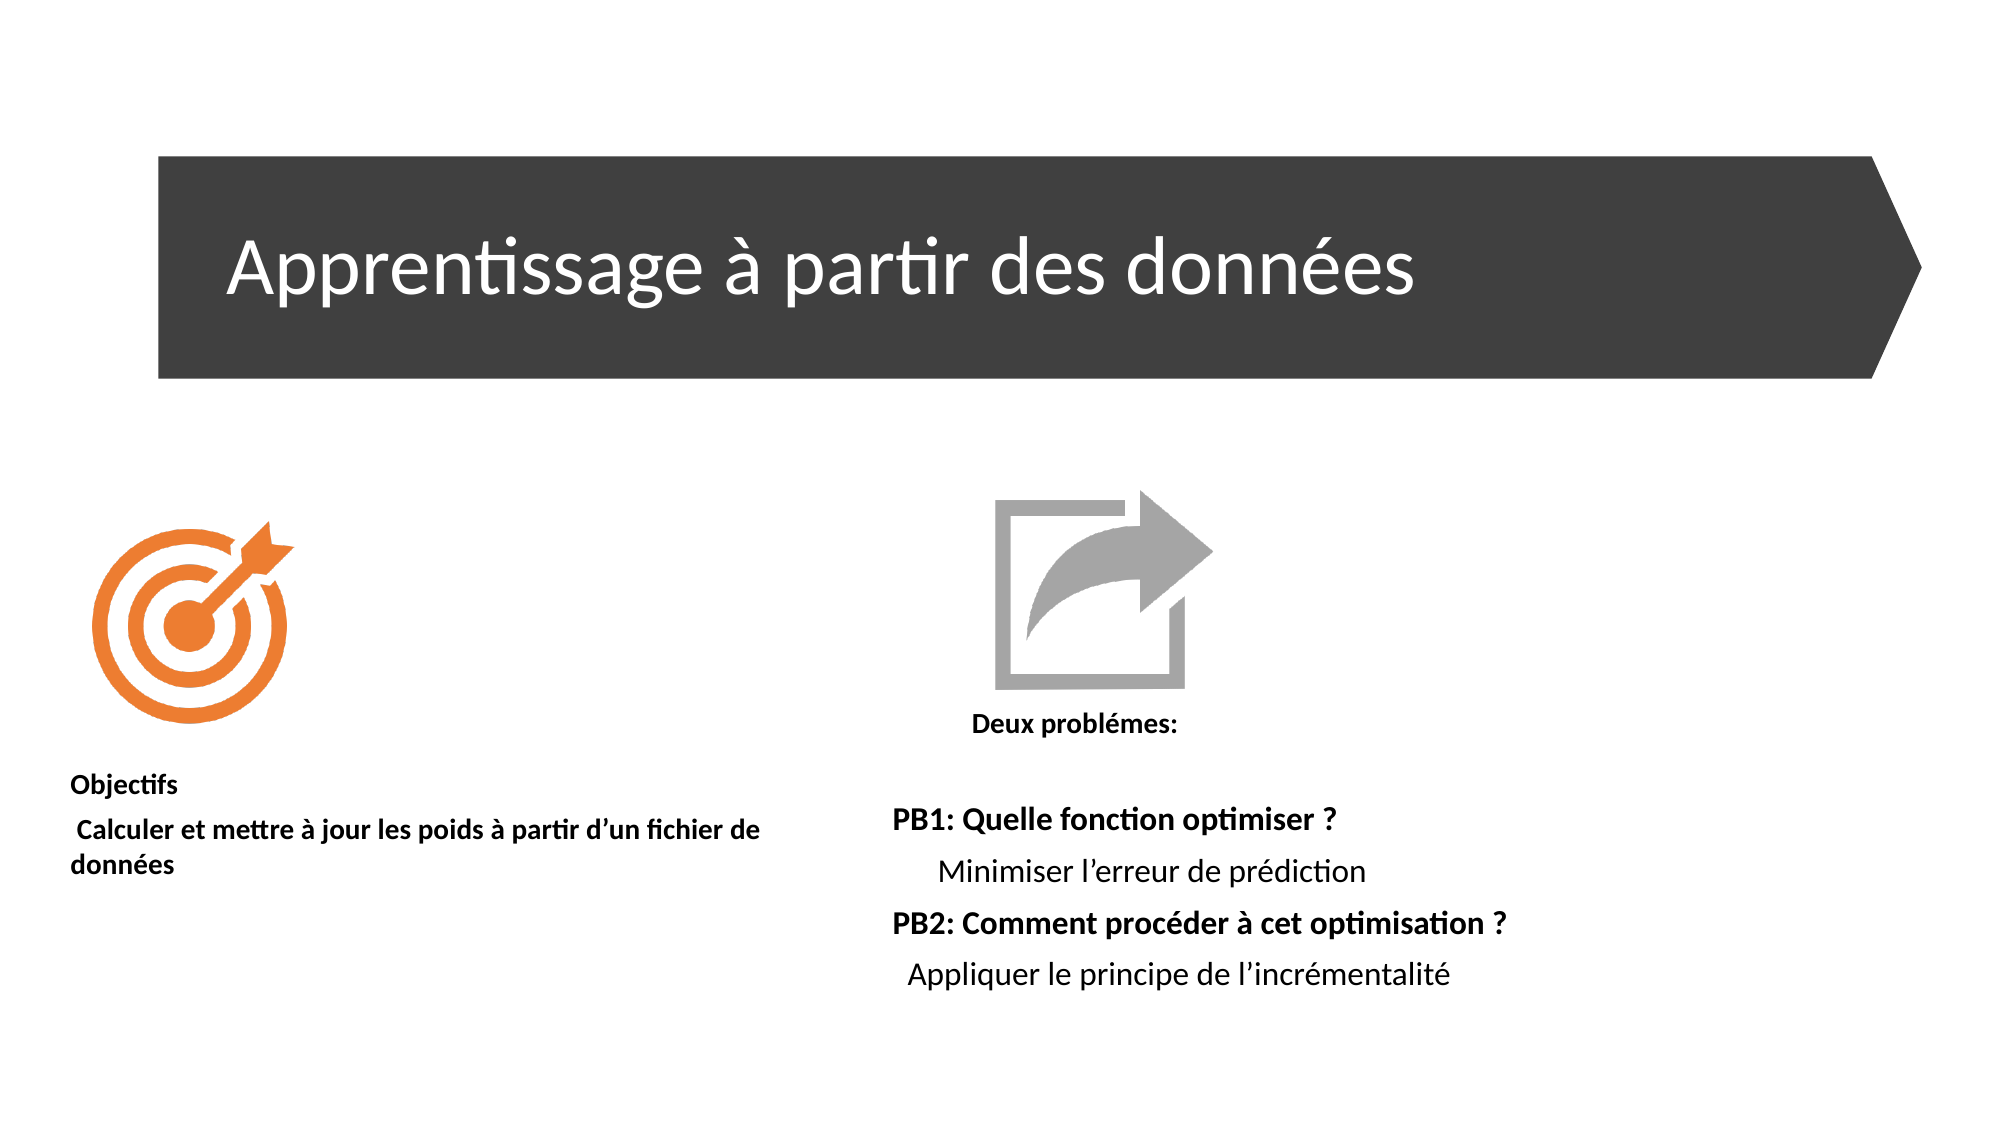

# Apprentissage à partir des données
Objectifs
 Calculer et mettre à jour les poids à partir d’un fichier de données
Deux problémes:
PB1: Quelle fonction optimiser ?
      Minimiser l’erreur de prédiction
PB2: Comment procéder à cet optimisation ?
  Appliquer le principe de l’incrémentalité